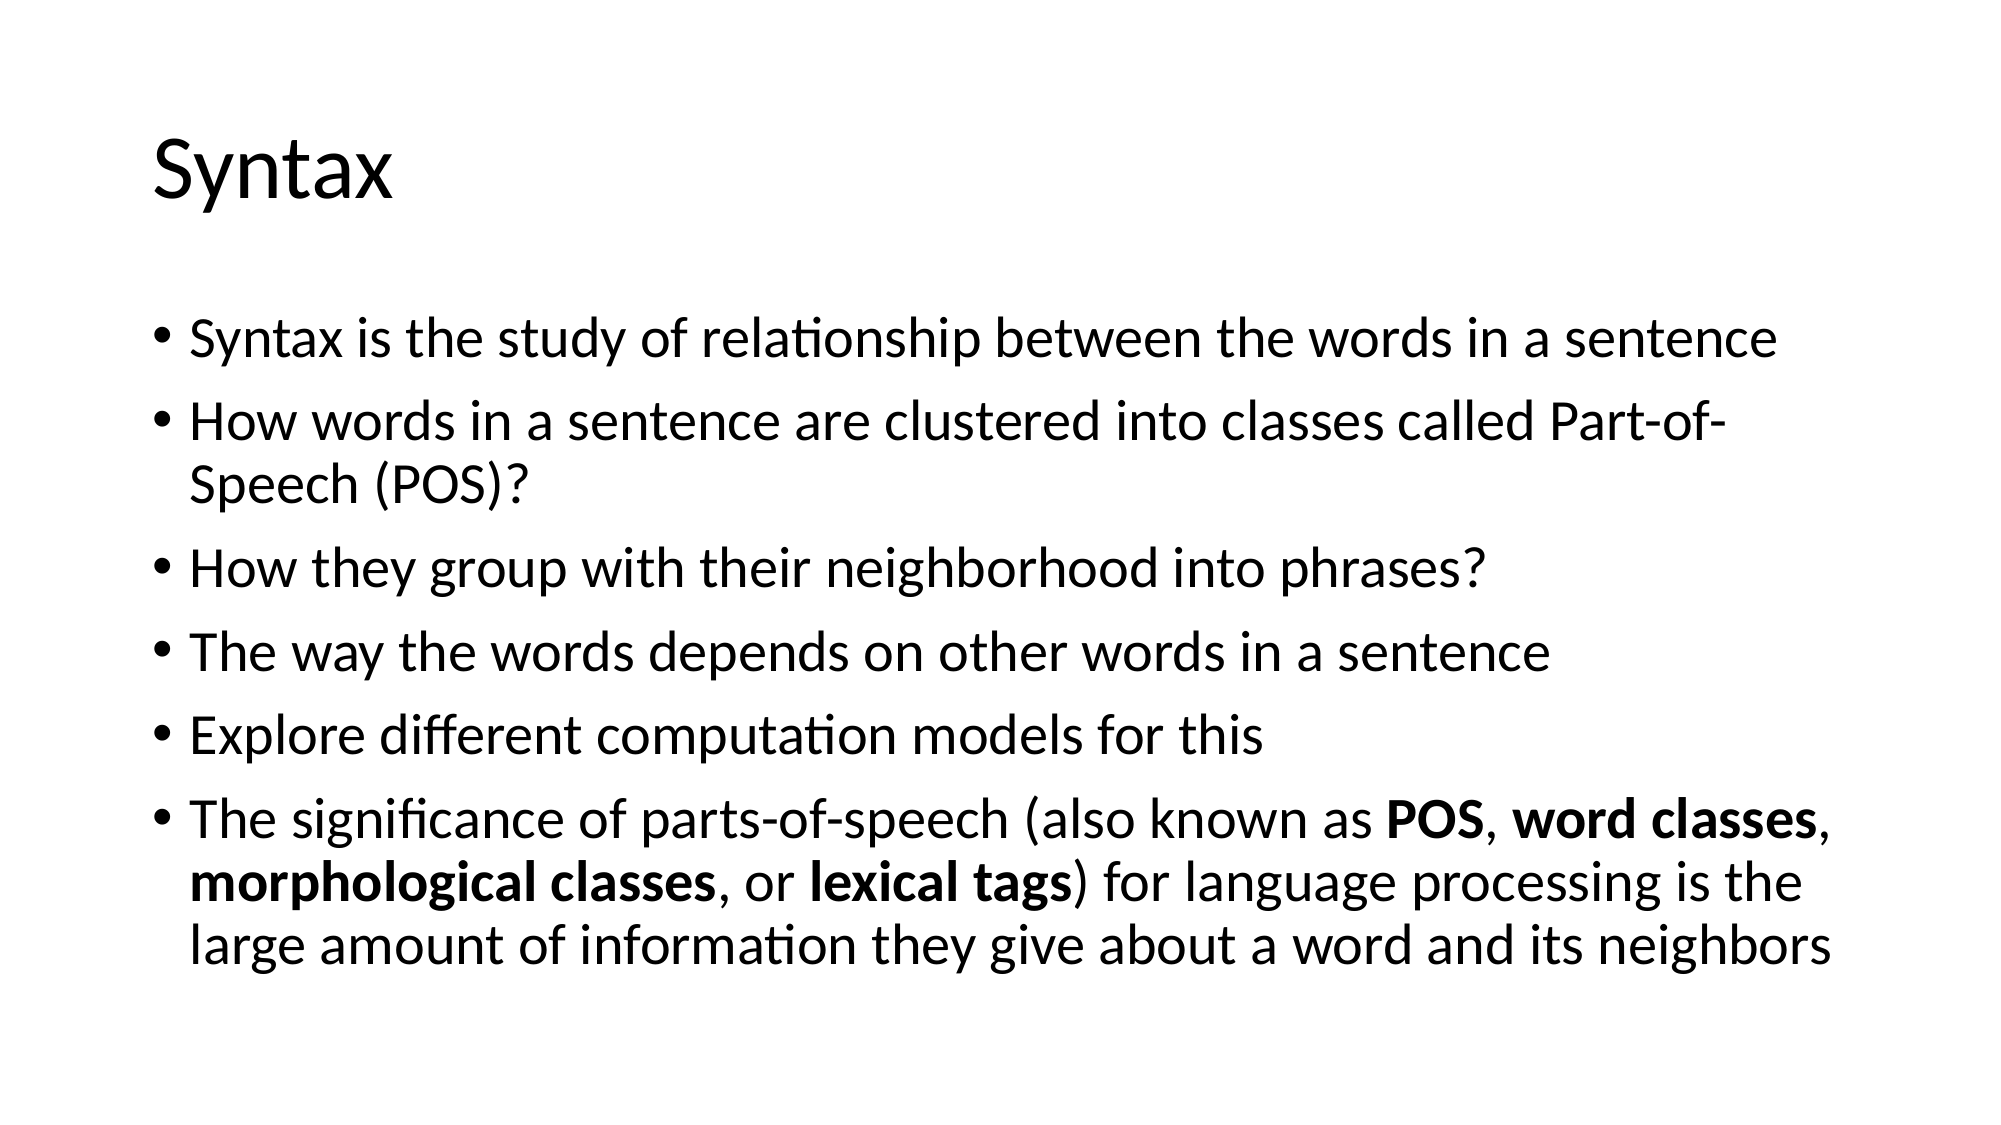

# Syntax
Syntax is the study of relationship between the words in a sentence
How words in a sentence are clustered into classes called Part-of-Speech (POS)?
How they group with their neighborhood into phrases?
The way the words depends on other words in a sentence
Explore different computation models for this
The significance of parts-of-speech (also known as POS, word classes, morphological classes, or lexical tags) for language processing is the large amount of information they give about a word and its neighbors